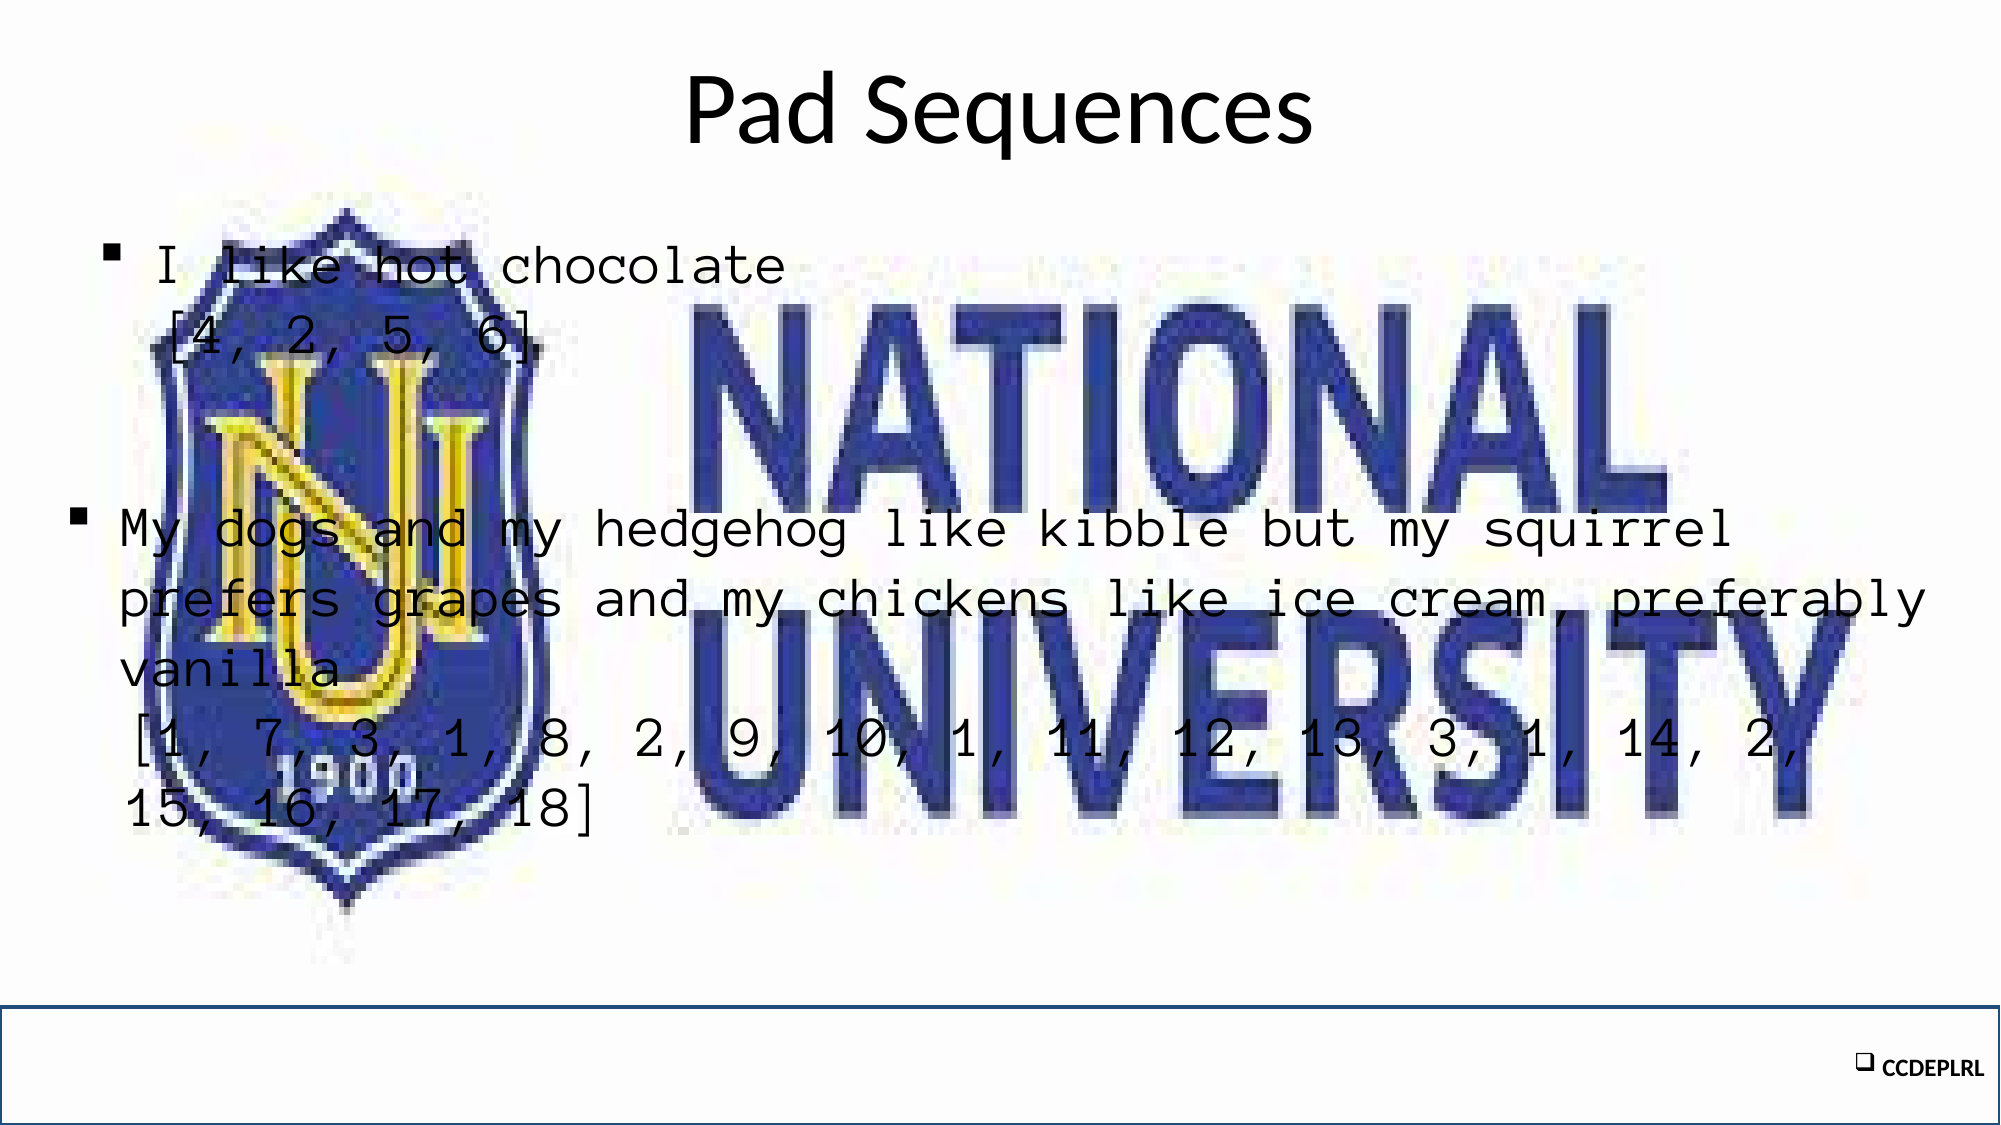

# Pad Sequences

I like hot chocolate
  [4, 2, 5, 6]
My dogs and my hedgehog like kibble but my squirrel prefers grapes and my chickens like ice cream, preferably vanilla
  [1, 7, 3, 1, 8, 2, 9, 10, 1, 11, 12, 13, 3, 1, 14, 2,
  15, 16, 17, 18]
CCDEPLRL